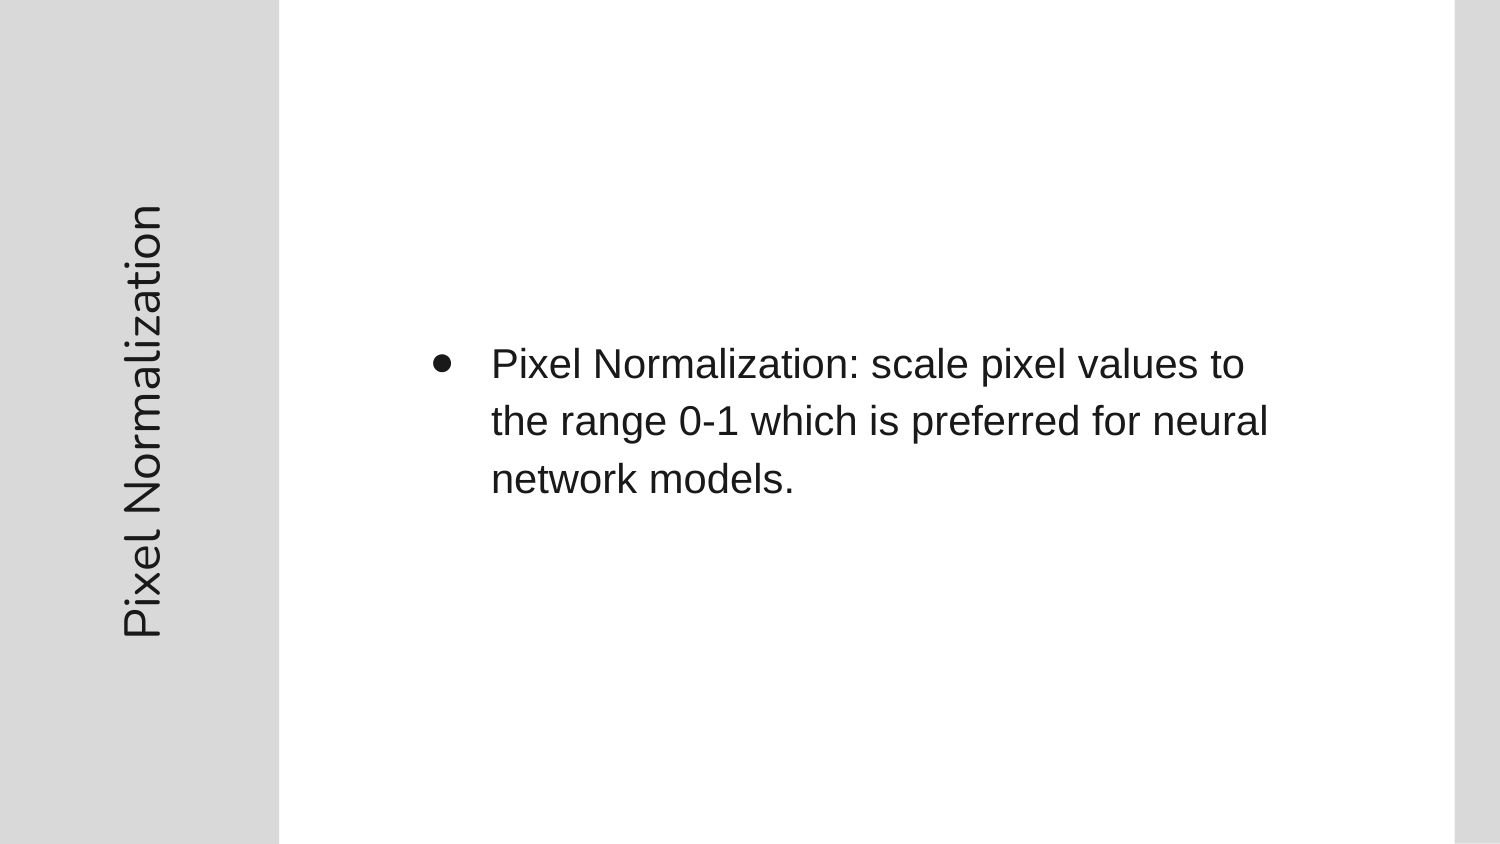

Pixel Normalization: scale pixel values to the range 0-1 which is preferred for neural network models.
# Pixel Normalization